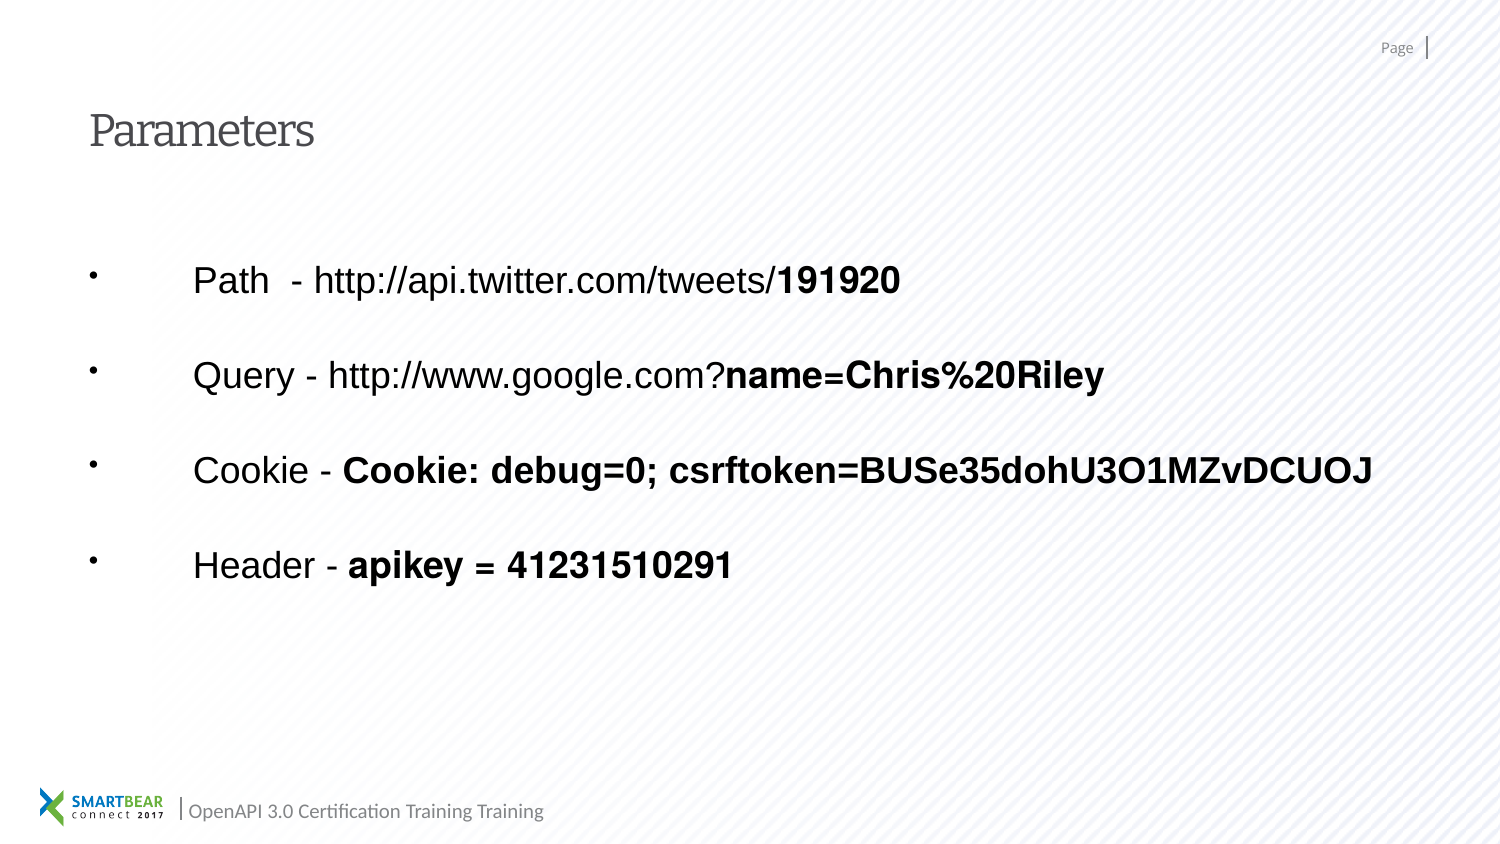

# Parameters

Path  - http://api.twitter.com/tweets/191920
Query - http://www.google.com?name=Chris%20Riley
Cookie - Cookie: debug=0; csrftoken=BUSe35dohU3O1MZvDCUOJ
Header - apikey = 41231510291
OpenAPI 3.0 Certification Training Training